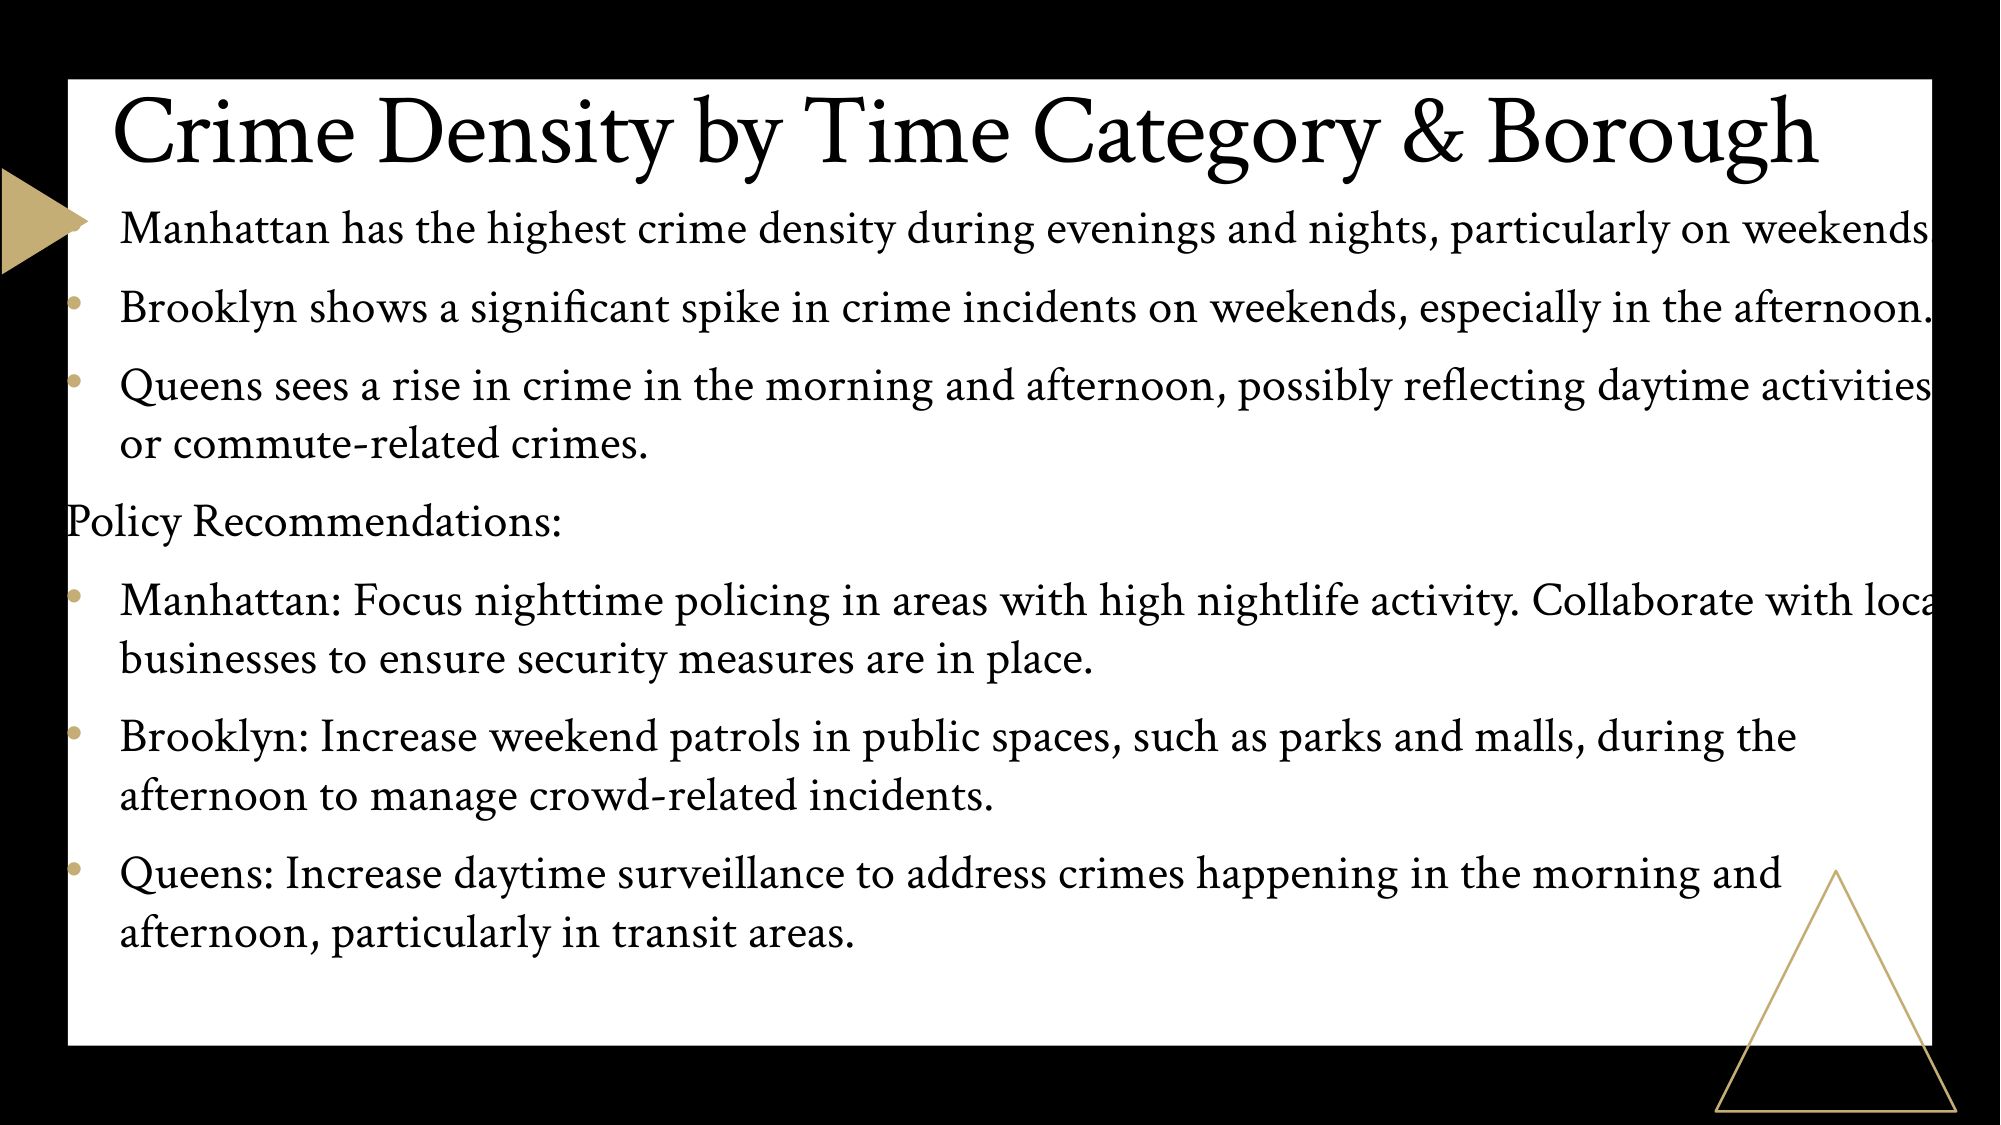

# Crime Density by Time Category & Borough
Manhattan has the highest crime density during evenings and nights, particularly on weekends.
Brooklyn shows a significant spike in crime incidents on weekends, especially in the afternoon.
Queens sees a rise in crime in the morning and afternoon, possibly reflecting daytime activities or commute-related crimes.
Policy Recommendations:
Manhattan: Focus nighttime policing in areas with high nightlife activity. Collaborate with local businesses to ensure security measures are in place.
Brooklyn: Increase weekend patrols in public spaces, such as parks and malls, during the afternoon to manage crowd-related incidents.
Queens: Increase daytime surveillance to address crimes happening in the morning and afternoon, particularly in transit areas.